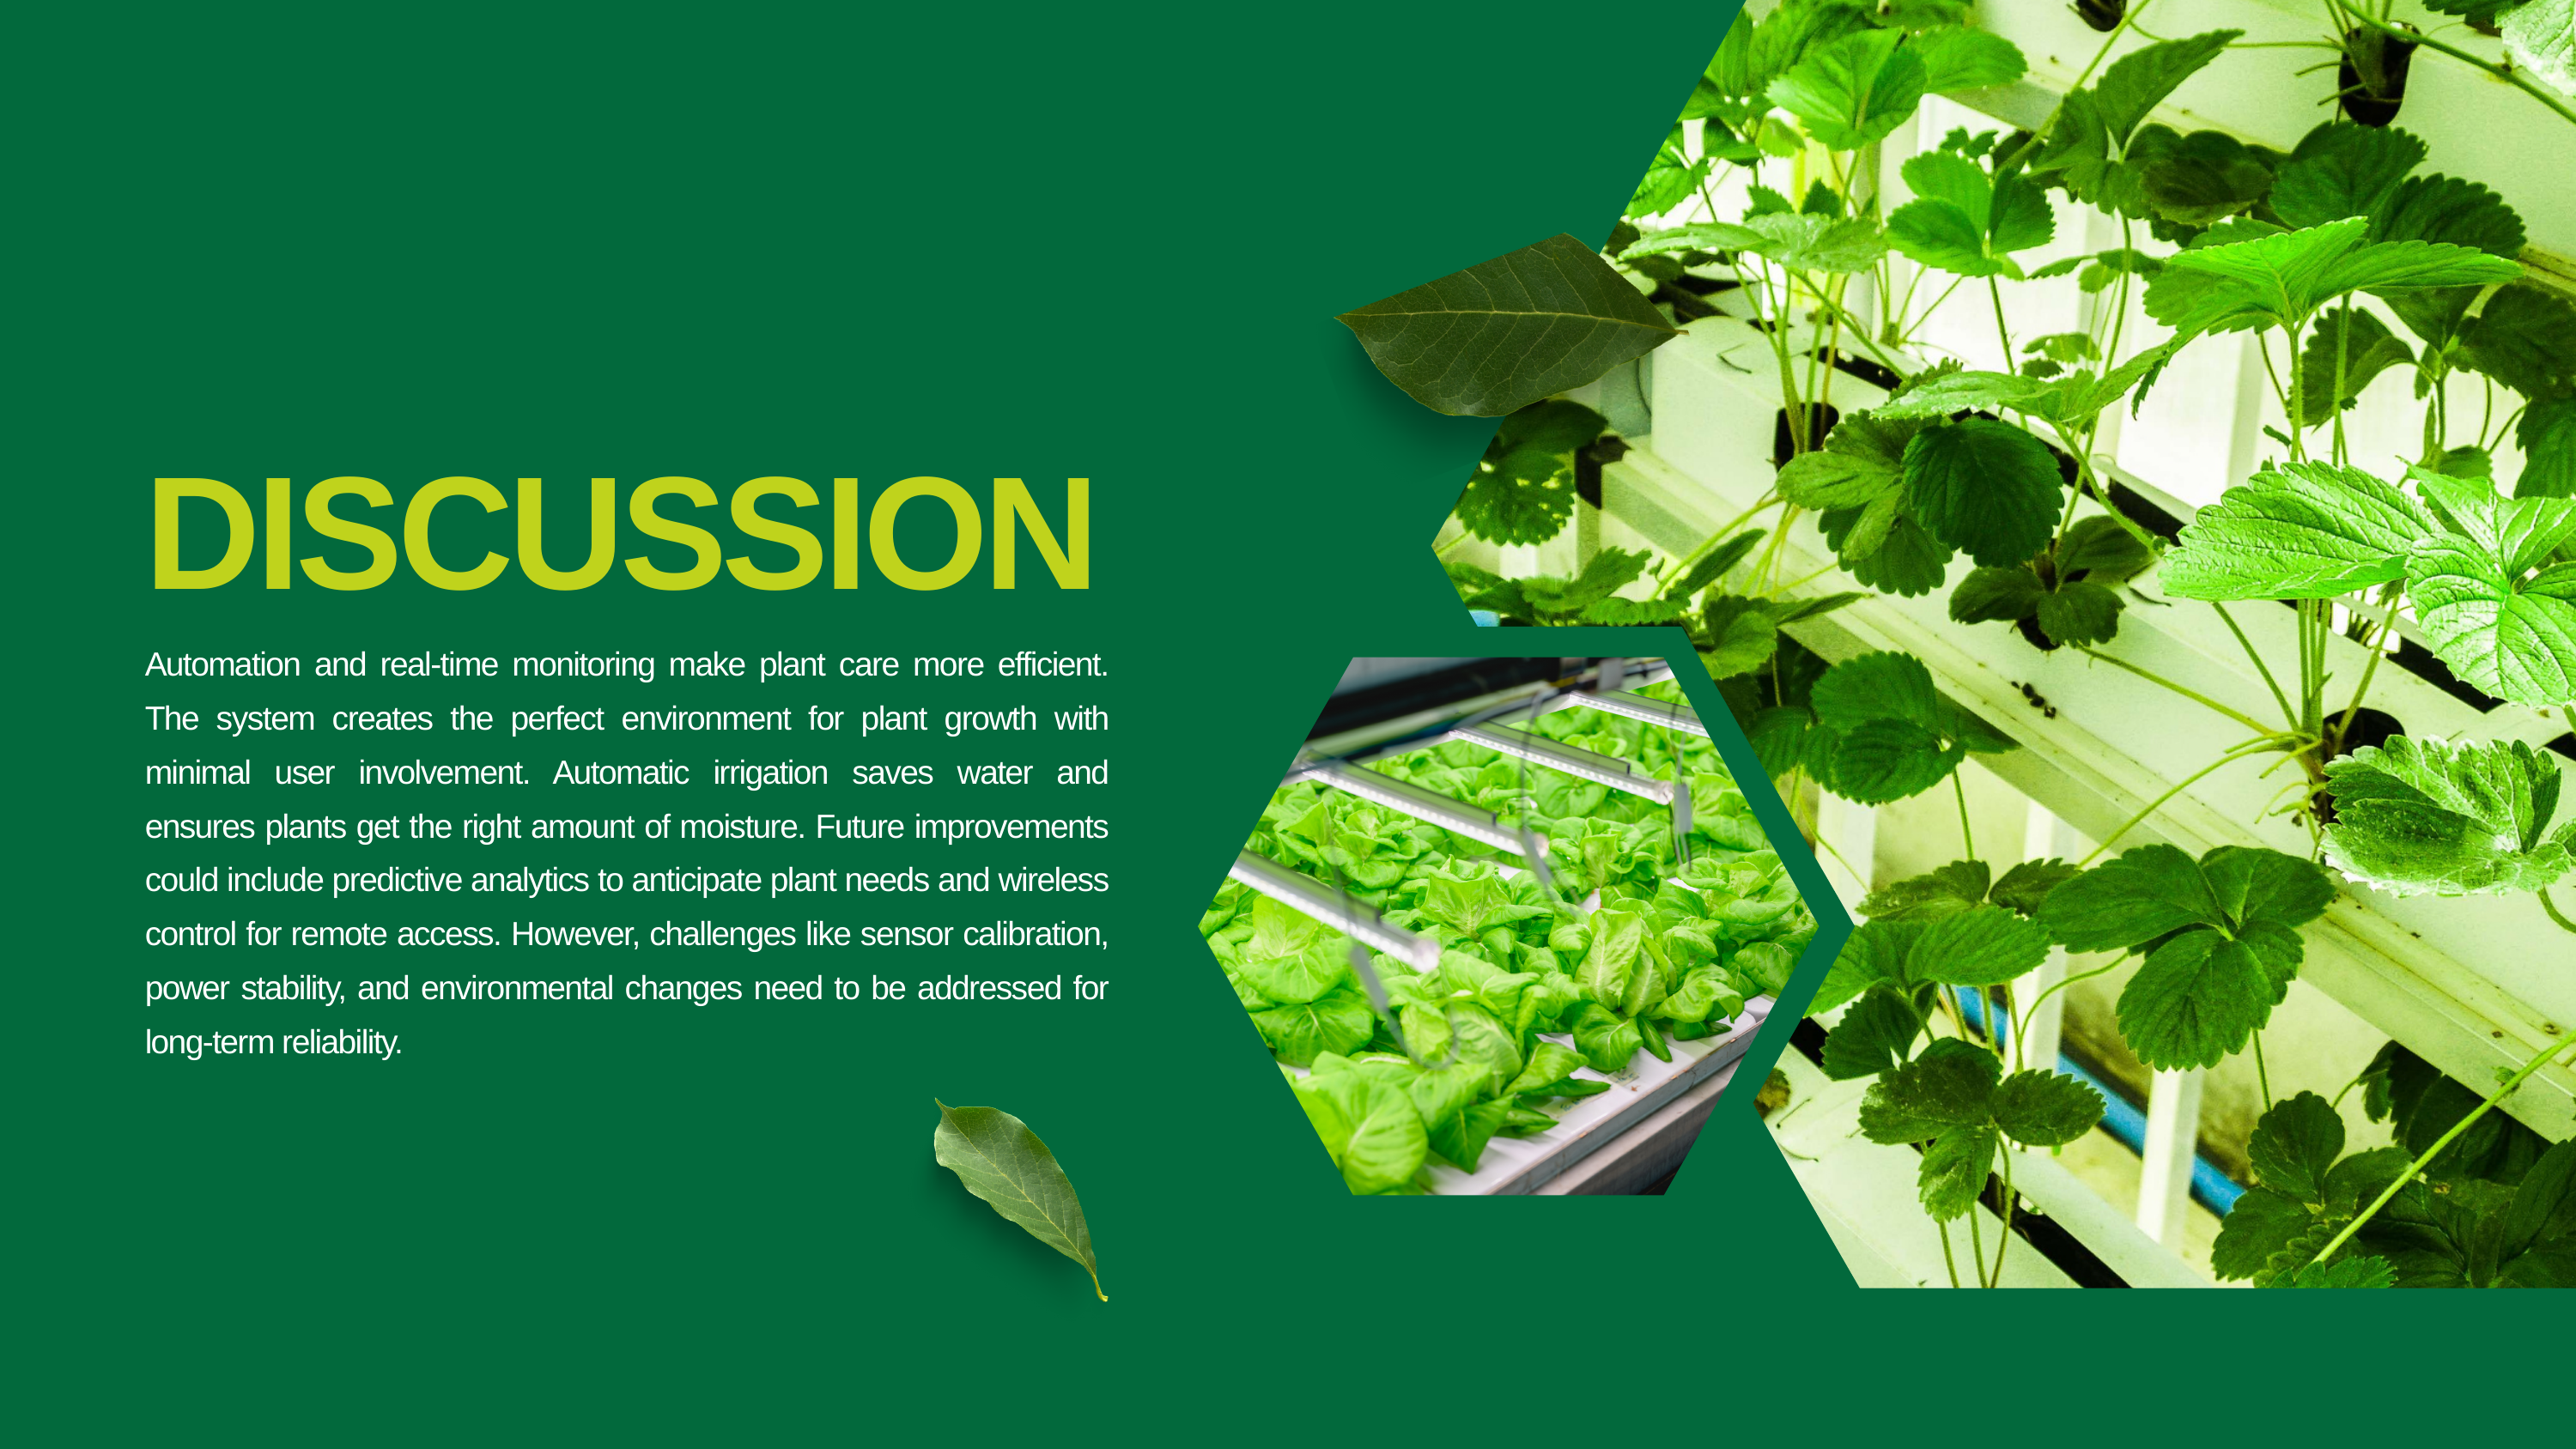

DISCUSSION
Automation and real-time monitoring make plant care more efficient. The system creates the perfect environment for plant growth with minimal user involvement. Automatic irrigation saves water and ensures plants get the right amount of moisture. Future improvements could include predictive analytics to anticipate plant needs and wireless control for remote access. However, challenges like sensor calibration, power stability, and environmental changes need to be addressed for long-term reliability.